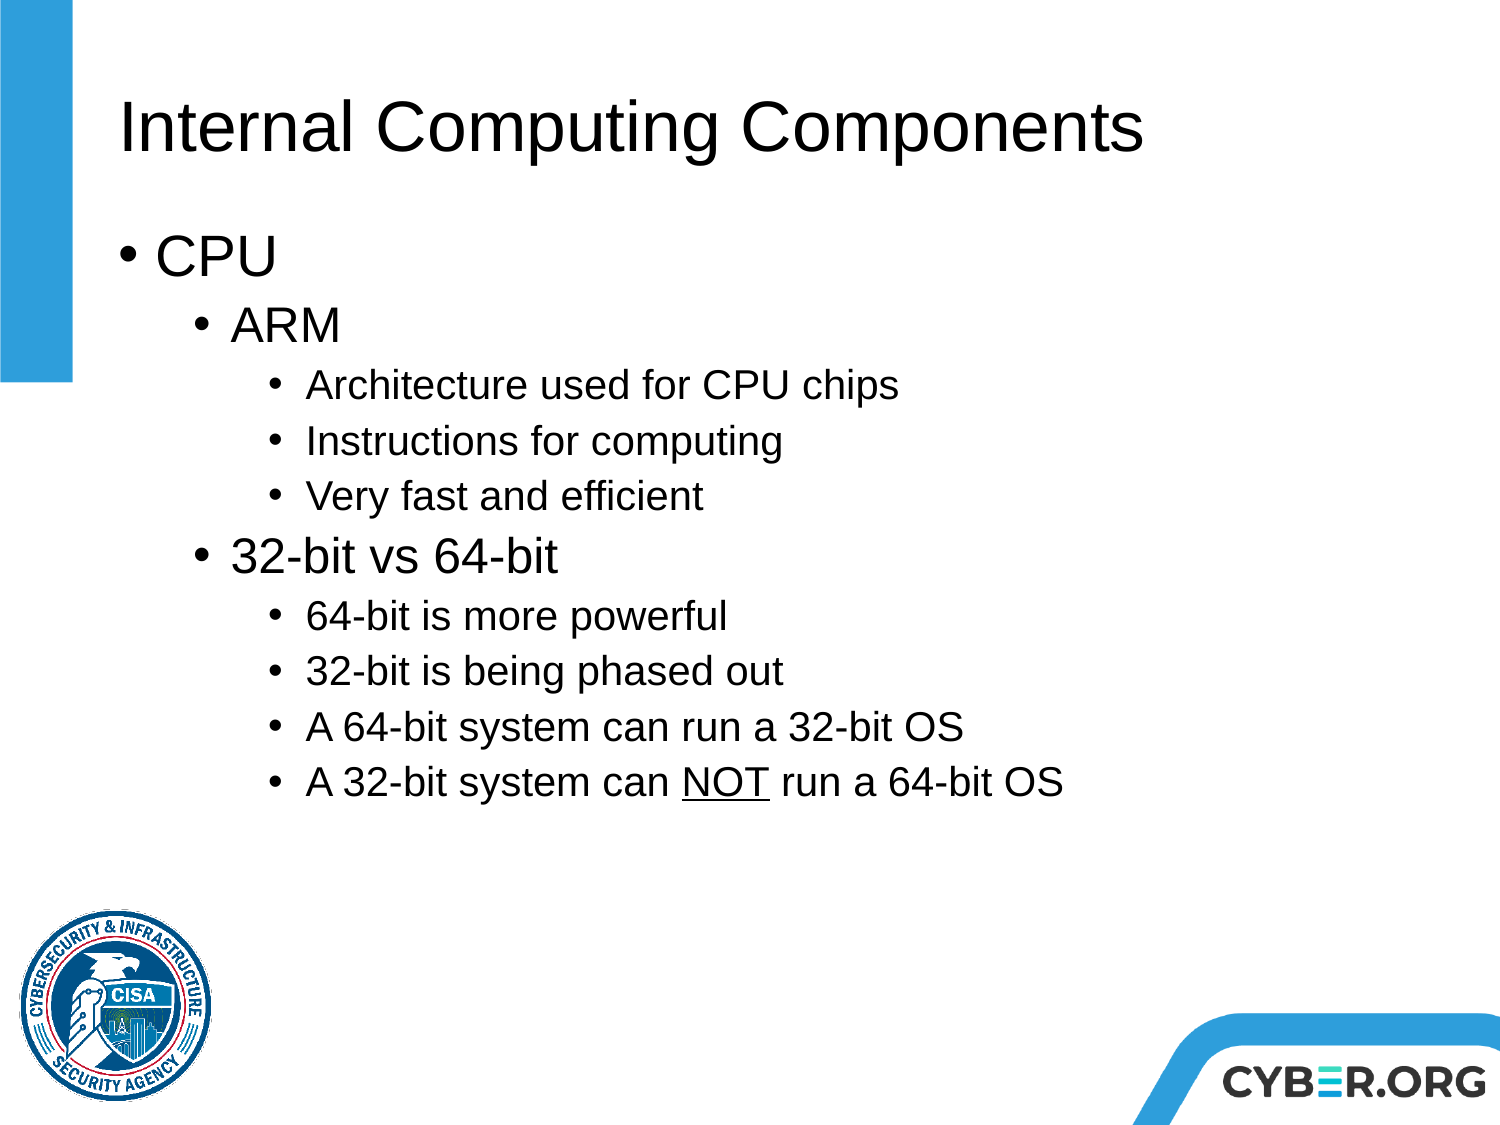

# Internal Computing Components
CPU
ARM
Architecture used for CPU chips
Instructions for computing
Very fast and efficient
32-bit vs 64-bit
64-bit is more powerful
32-bit is being phased out
A 64-bit system can run a 32-bit OS
A 32-bit system can NOT run a 64-bit OS